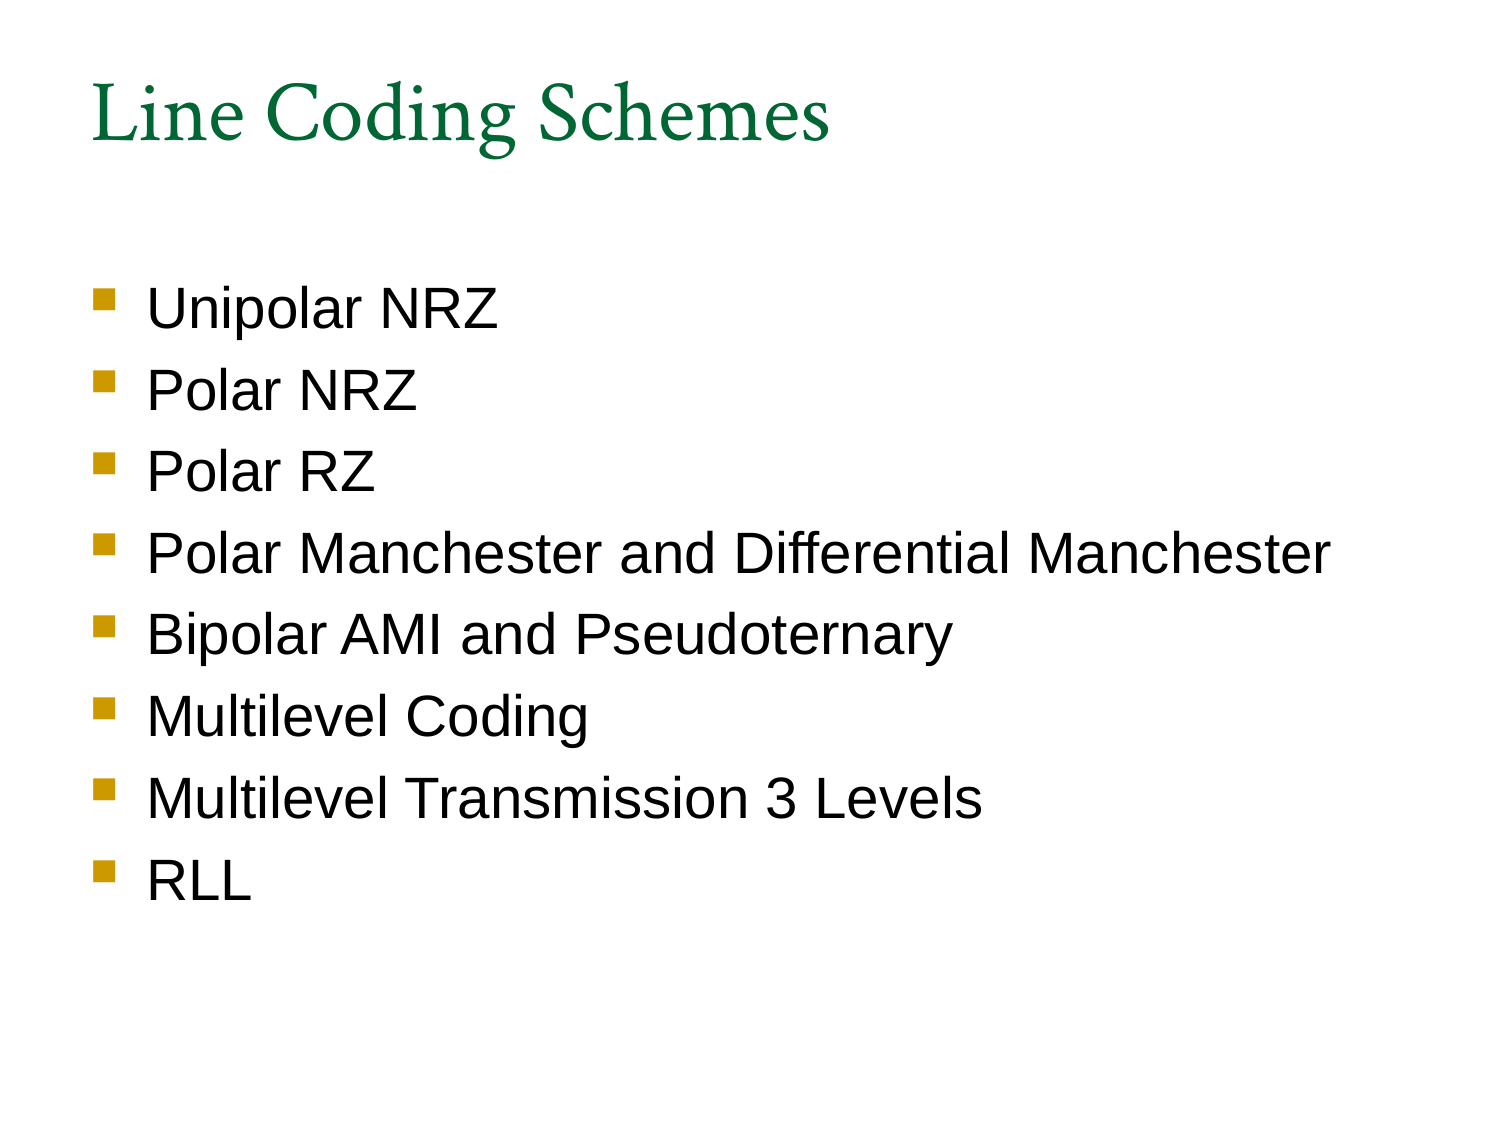

# Line Coding Schemes
Unipolar NRZ
Polar NRZ
Polar RZ
Polar Manchester and Differential Manchester
Bipolar AMI and Pseudoternary
Multilevel Coding
Multilevel Transmission 3 Levels
RLL